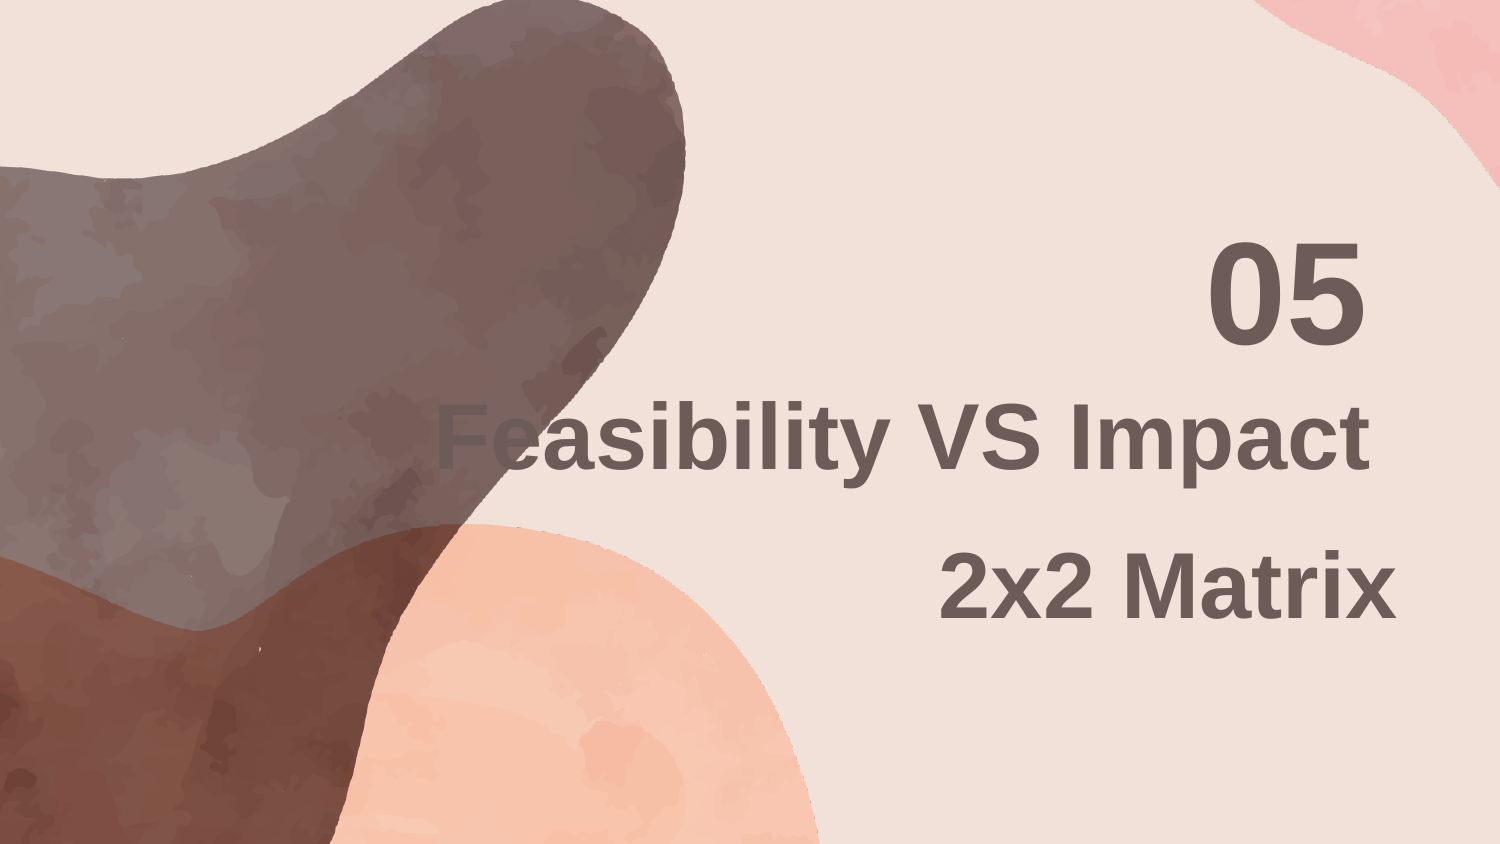

05
# Feasibility VS Impact
2x2 Matrix